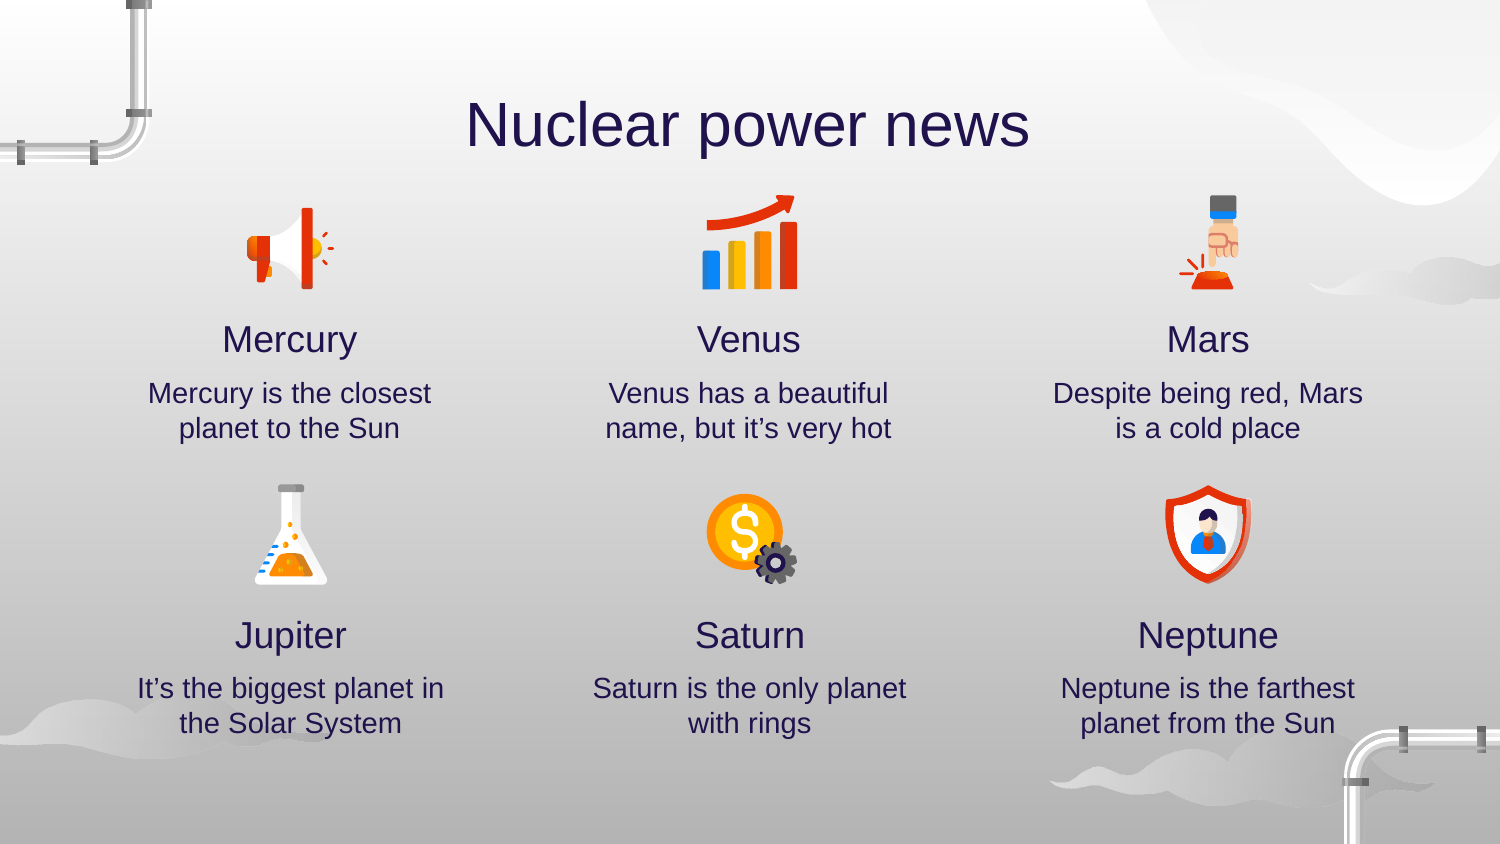

# Nuclear power news

Mercury
Venus
Mars
Mercury is the closest planet to the Sun
Venus has a beautiful name, but it’s very hot
Despite being red, Mars is a cold place

Jupiter
Saturn
Neptune
It’s the biggest planet in the Solar System
Saturn is the only planet with rings
Neptune is the farthest planet from the Sun